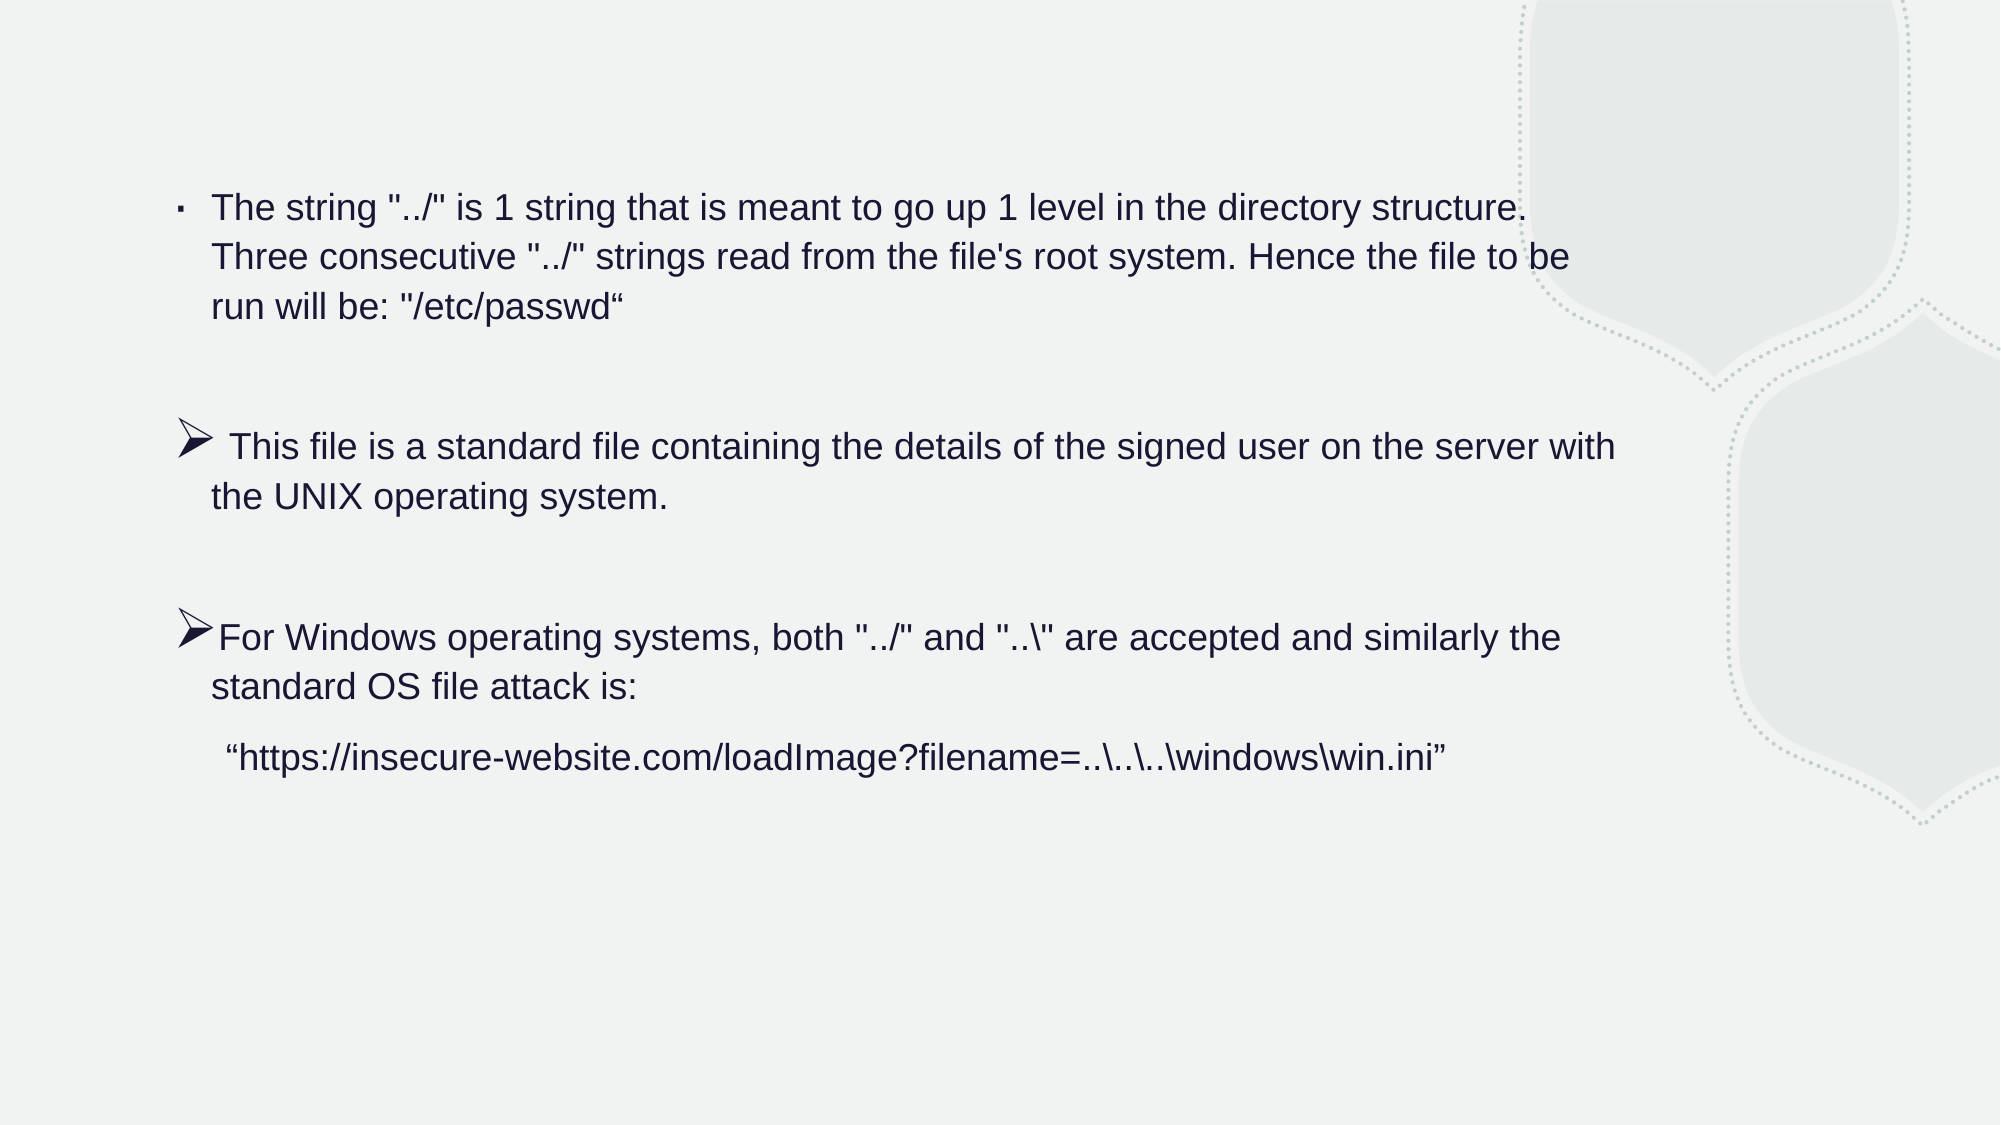

The string "../" is 1 string that is meant to go up 1 level in the directory structure. Three consecutive "../" strings read from the file's root system. Hence the file to be run will be: "/etc/passwd“

 This file is a standard file containing the details of the signed user on the server with the UNIX operating system.

For Windows operating systems, both "../" and "..\" are accepted and similarly the standard OS file attack is:
     “https://insecure-website.com/loadImage?filename=..\..\..\windows\win.ini”